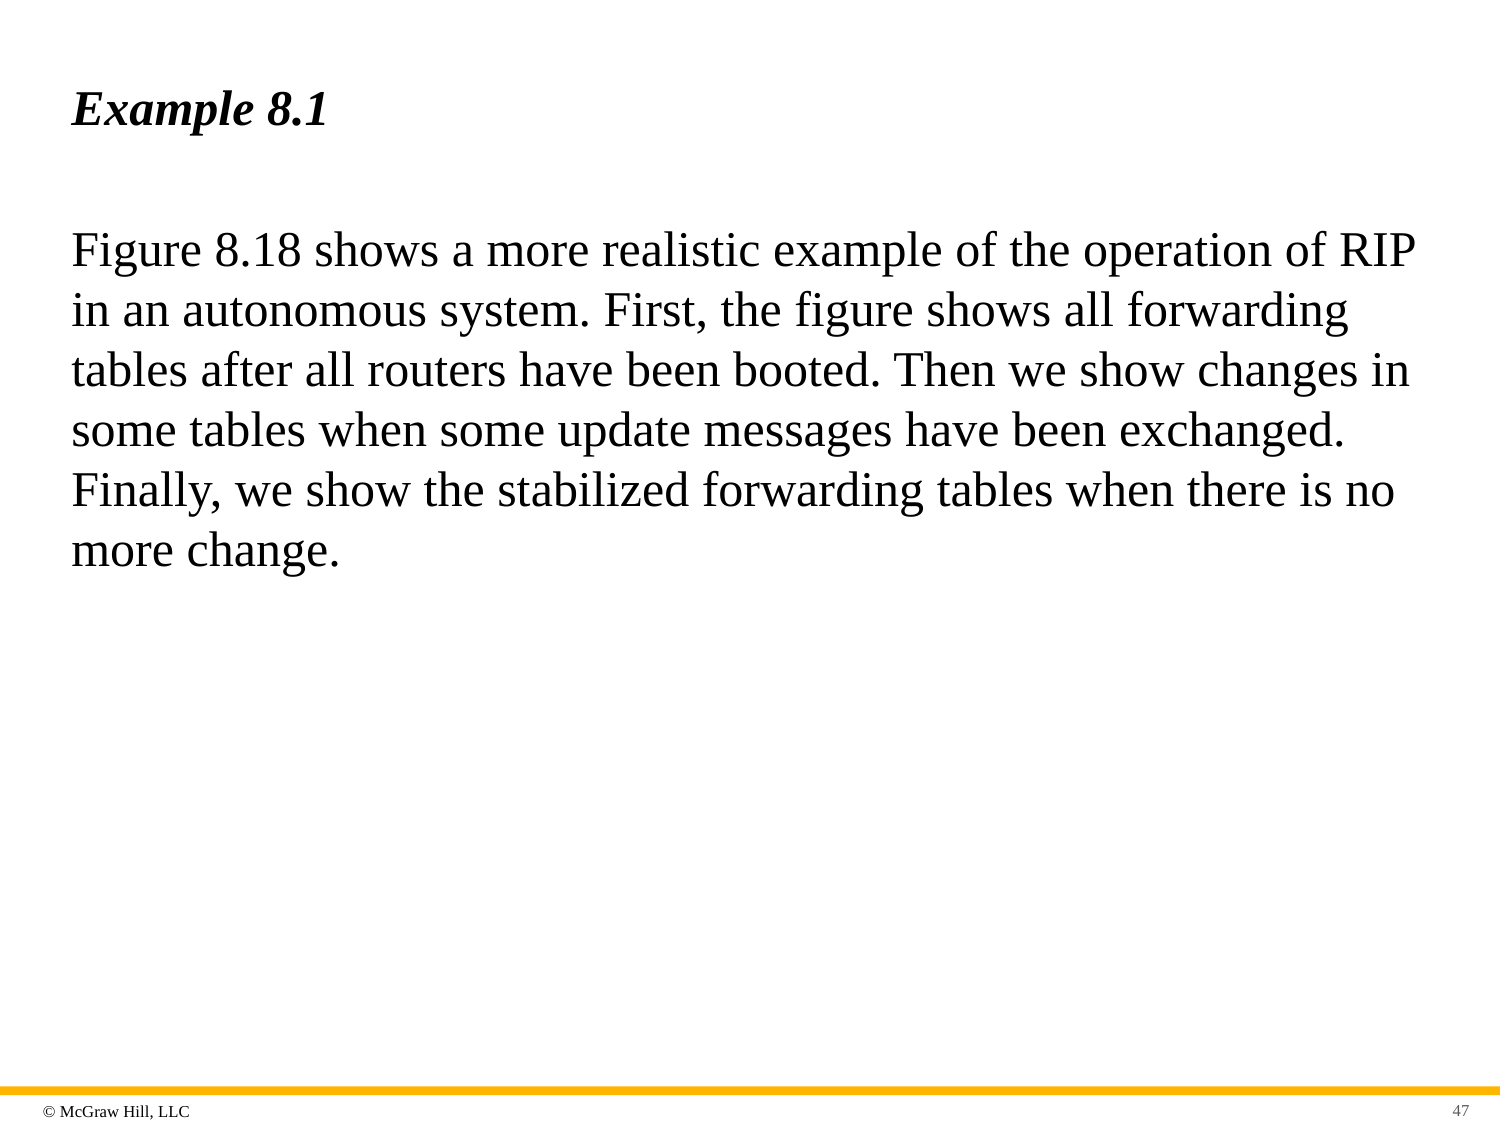

# Example 8.1
Figure 8.18 shows a more realistic example of the operation of RIP in an autonomous system. First, the figure shows all forwarding tables after all routers have been booted. Then we show changes in some tables when some update messages have been exchanged. Finally, we show the stabilized forwarding tables when there is no more change.
47